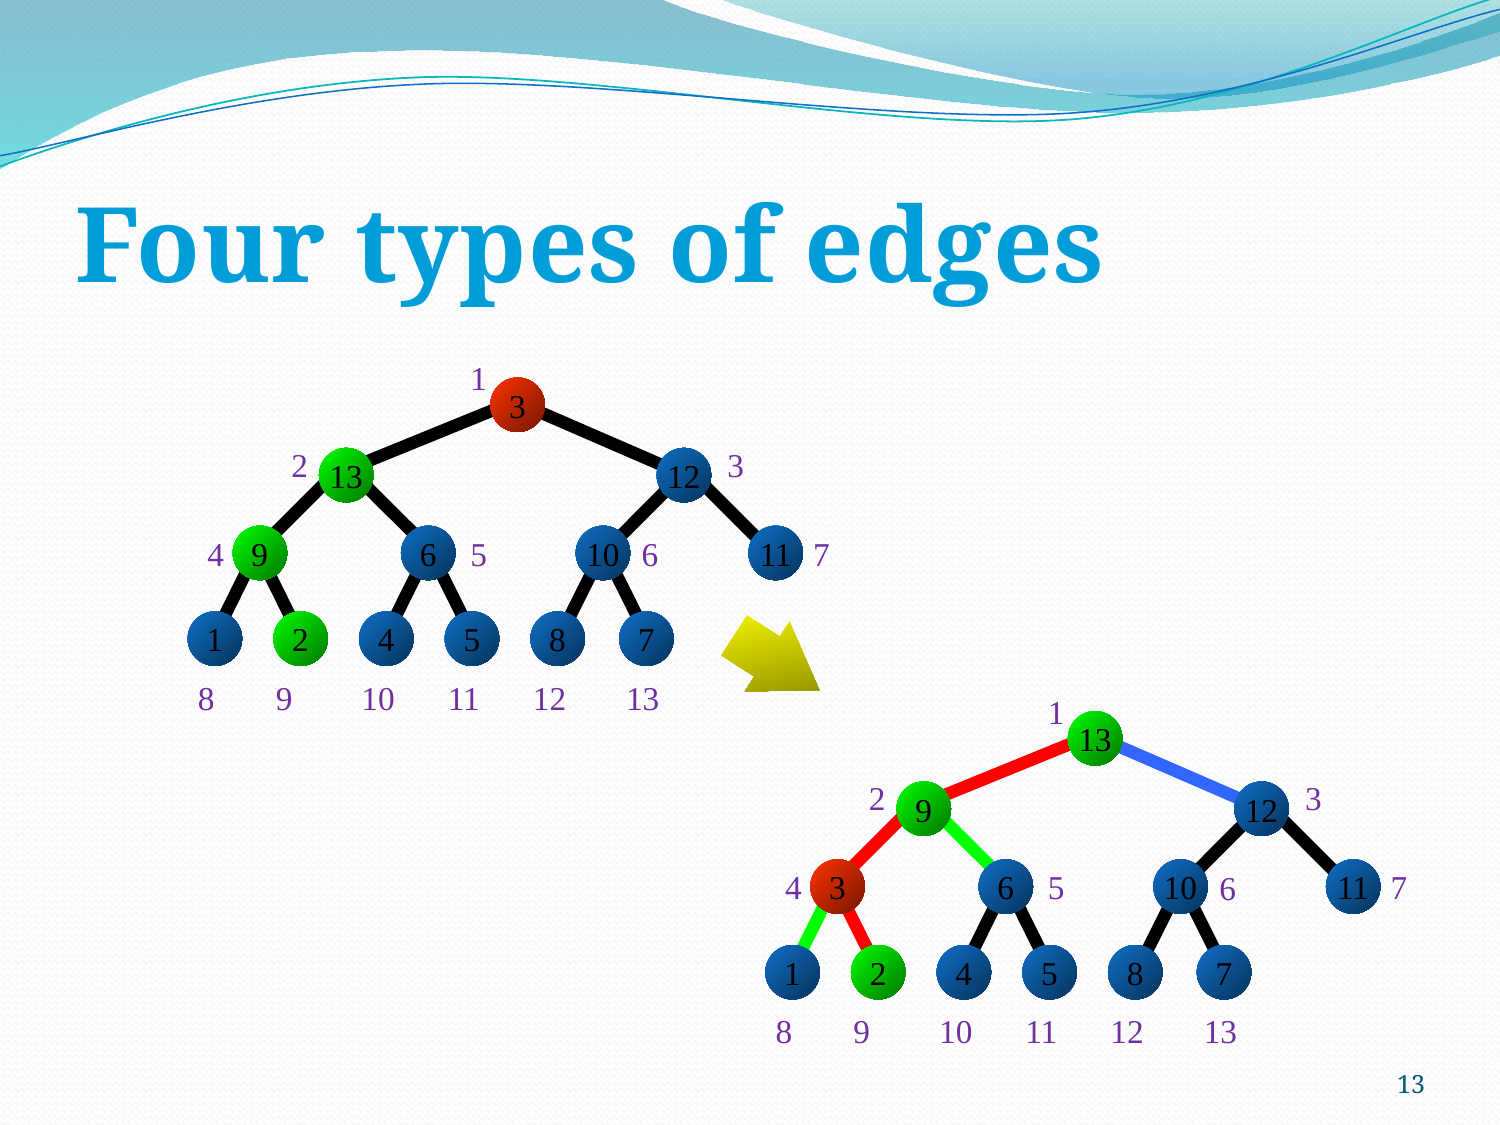

# Four types of edges
1
3

2
3
13
12

4
5
7
9
6
10
6
11

1
2
4
5
8
7

8
9
10
11
12
13
1
13

2
3
9
12

4
5
7
3
6
10
6
11

1
2
4
5
8
7
8
9
10
11
12
13
13